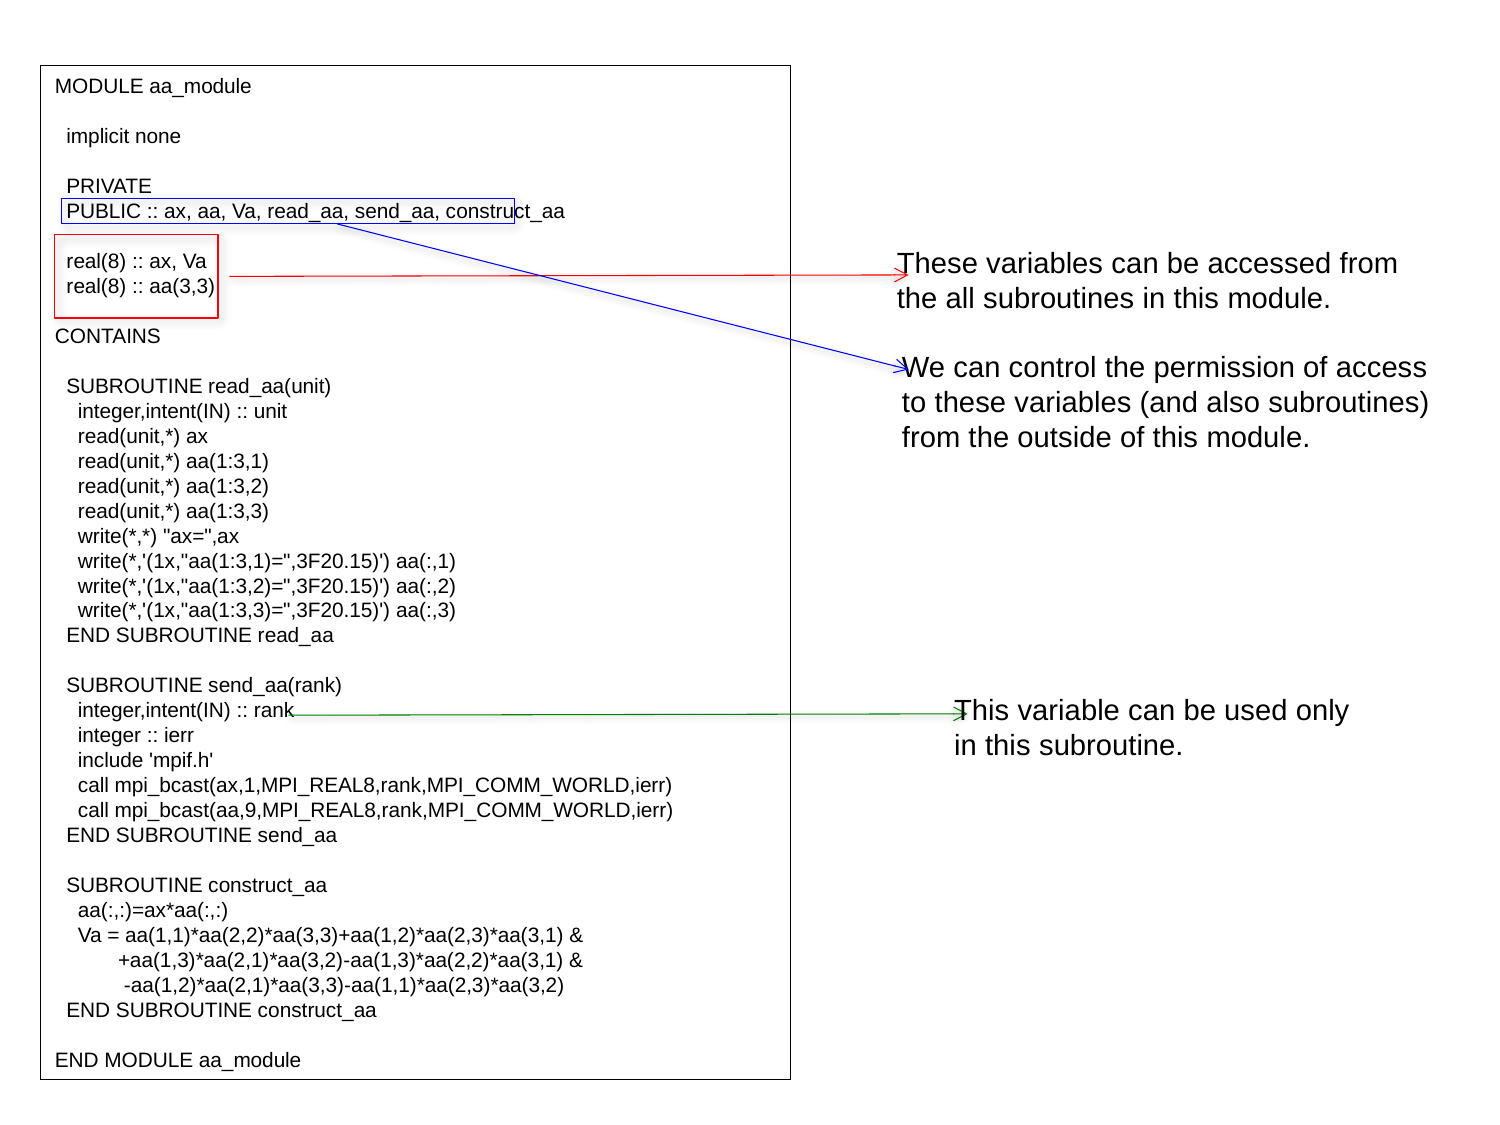

MODULE aa_module

  implicit none

  PRIVATE
  PUBLIC :: ax, aa, Va, read_aa, send_aa, construct_aa

  real(8) :: ax, Va
  real(8) :: aa(3,3)

CONTAINS

  SUBROUTINE read_aa(unit)
    integer,intent(IN) :: unit
    read(unit,*) ax
    read(unit,*) aa(1:3,1)
    read(unit,*) aa(1:3,2)
    read(unit,*) aa(1:3,3)
    write(*,*) "ax=",ax
    write(*,'(1x,"aa(1:3,1)=",3F20.15)') aa(:,1)
    write(*,'(1x,"aa(1:3,2)=",3F20.15)') aa(:,2)
    write(*,'(1x,"aa(1:3,3)=",3F20.15)') aa(:,3)
  END SUBROUTINE read_aa

  SUBROUTINE send_aa(rank)
    integer,intent(IN) :: rank
    integer :: ierr
    include 'mpif.h'
    call mpi_bcast(ax,1,MPI_REAL8,rank,MPI_COMM_WORLD,ierr)
    call mpi_bcast(aa,9,MPI_REAL8,rank,MPI_COMM_WORLD,ierr)
  END SUBROUTINE send_aa

  SUBROUTINE construct_aa
    aa(:,:)=ax*aa(:,:)
    Va = aa(1,1)*aa(2,2)*aa(3,3)+aa(1,2)*aa(2,3)*aa(3,1) &
           +aa(1,3)*aa(2,1)*aa(3,2)-aa(1,3)*aa(2,2)*aa(3,1) &
            -aa(1,2)*aa(2,1)*aa(3,3)-aa(1,1)*aa(2,3)*aa(3,2)
  END SUBROUTINE construct_aa

END MODULE aa_module

These variables can be accessed from
the all subroutines in this module.
We can control the permission of access
to these variables (and also subroutines)
from the outside of this module.
This variable can be used only
in this subroutine.